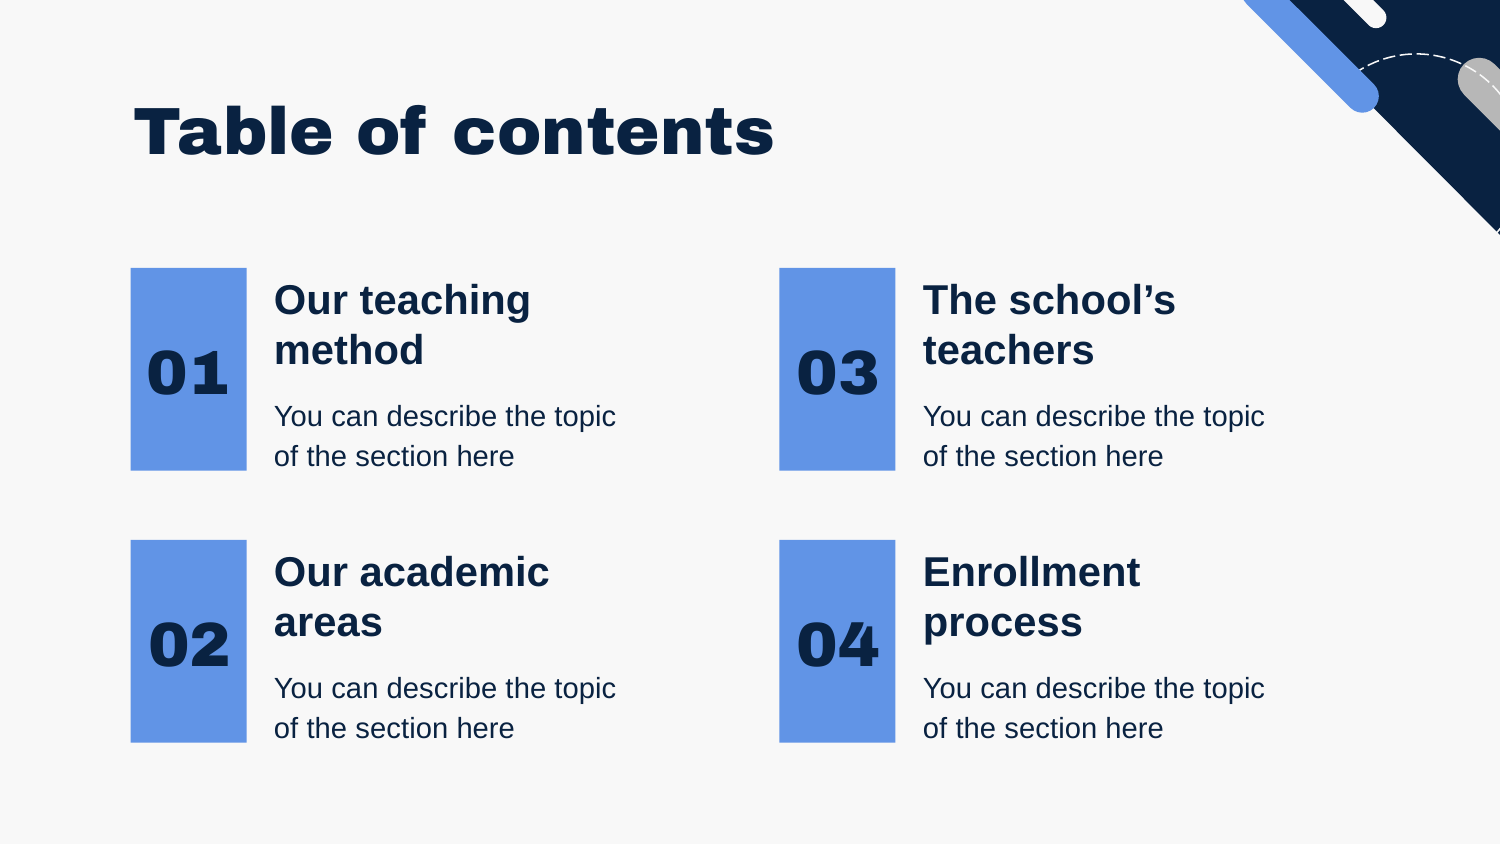

# Table of contents
03
01
Our teaching method
The school’s teachers
You can describe the topic of the section here
You can describe the topic of the section here
04
02
Enrollment process
Our academic areas
You can describe the topic of the section here
You can describe the topic of the section here